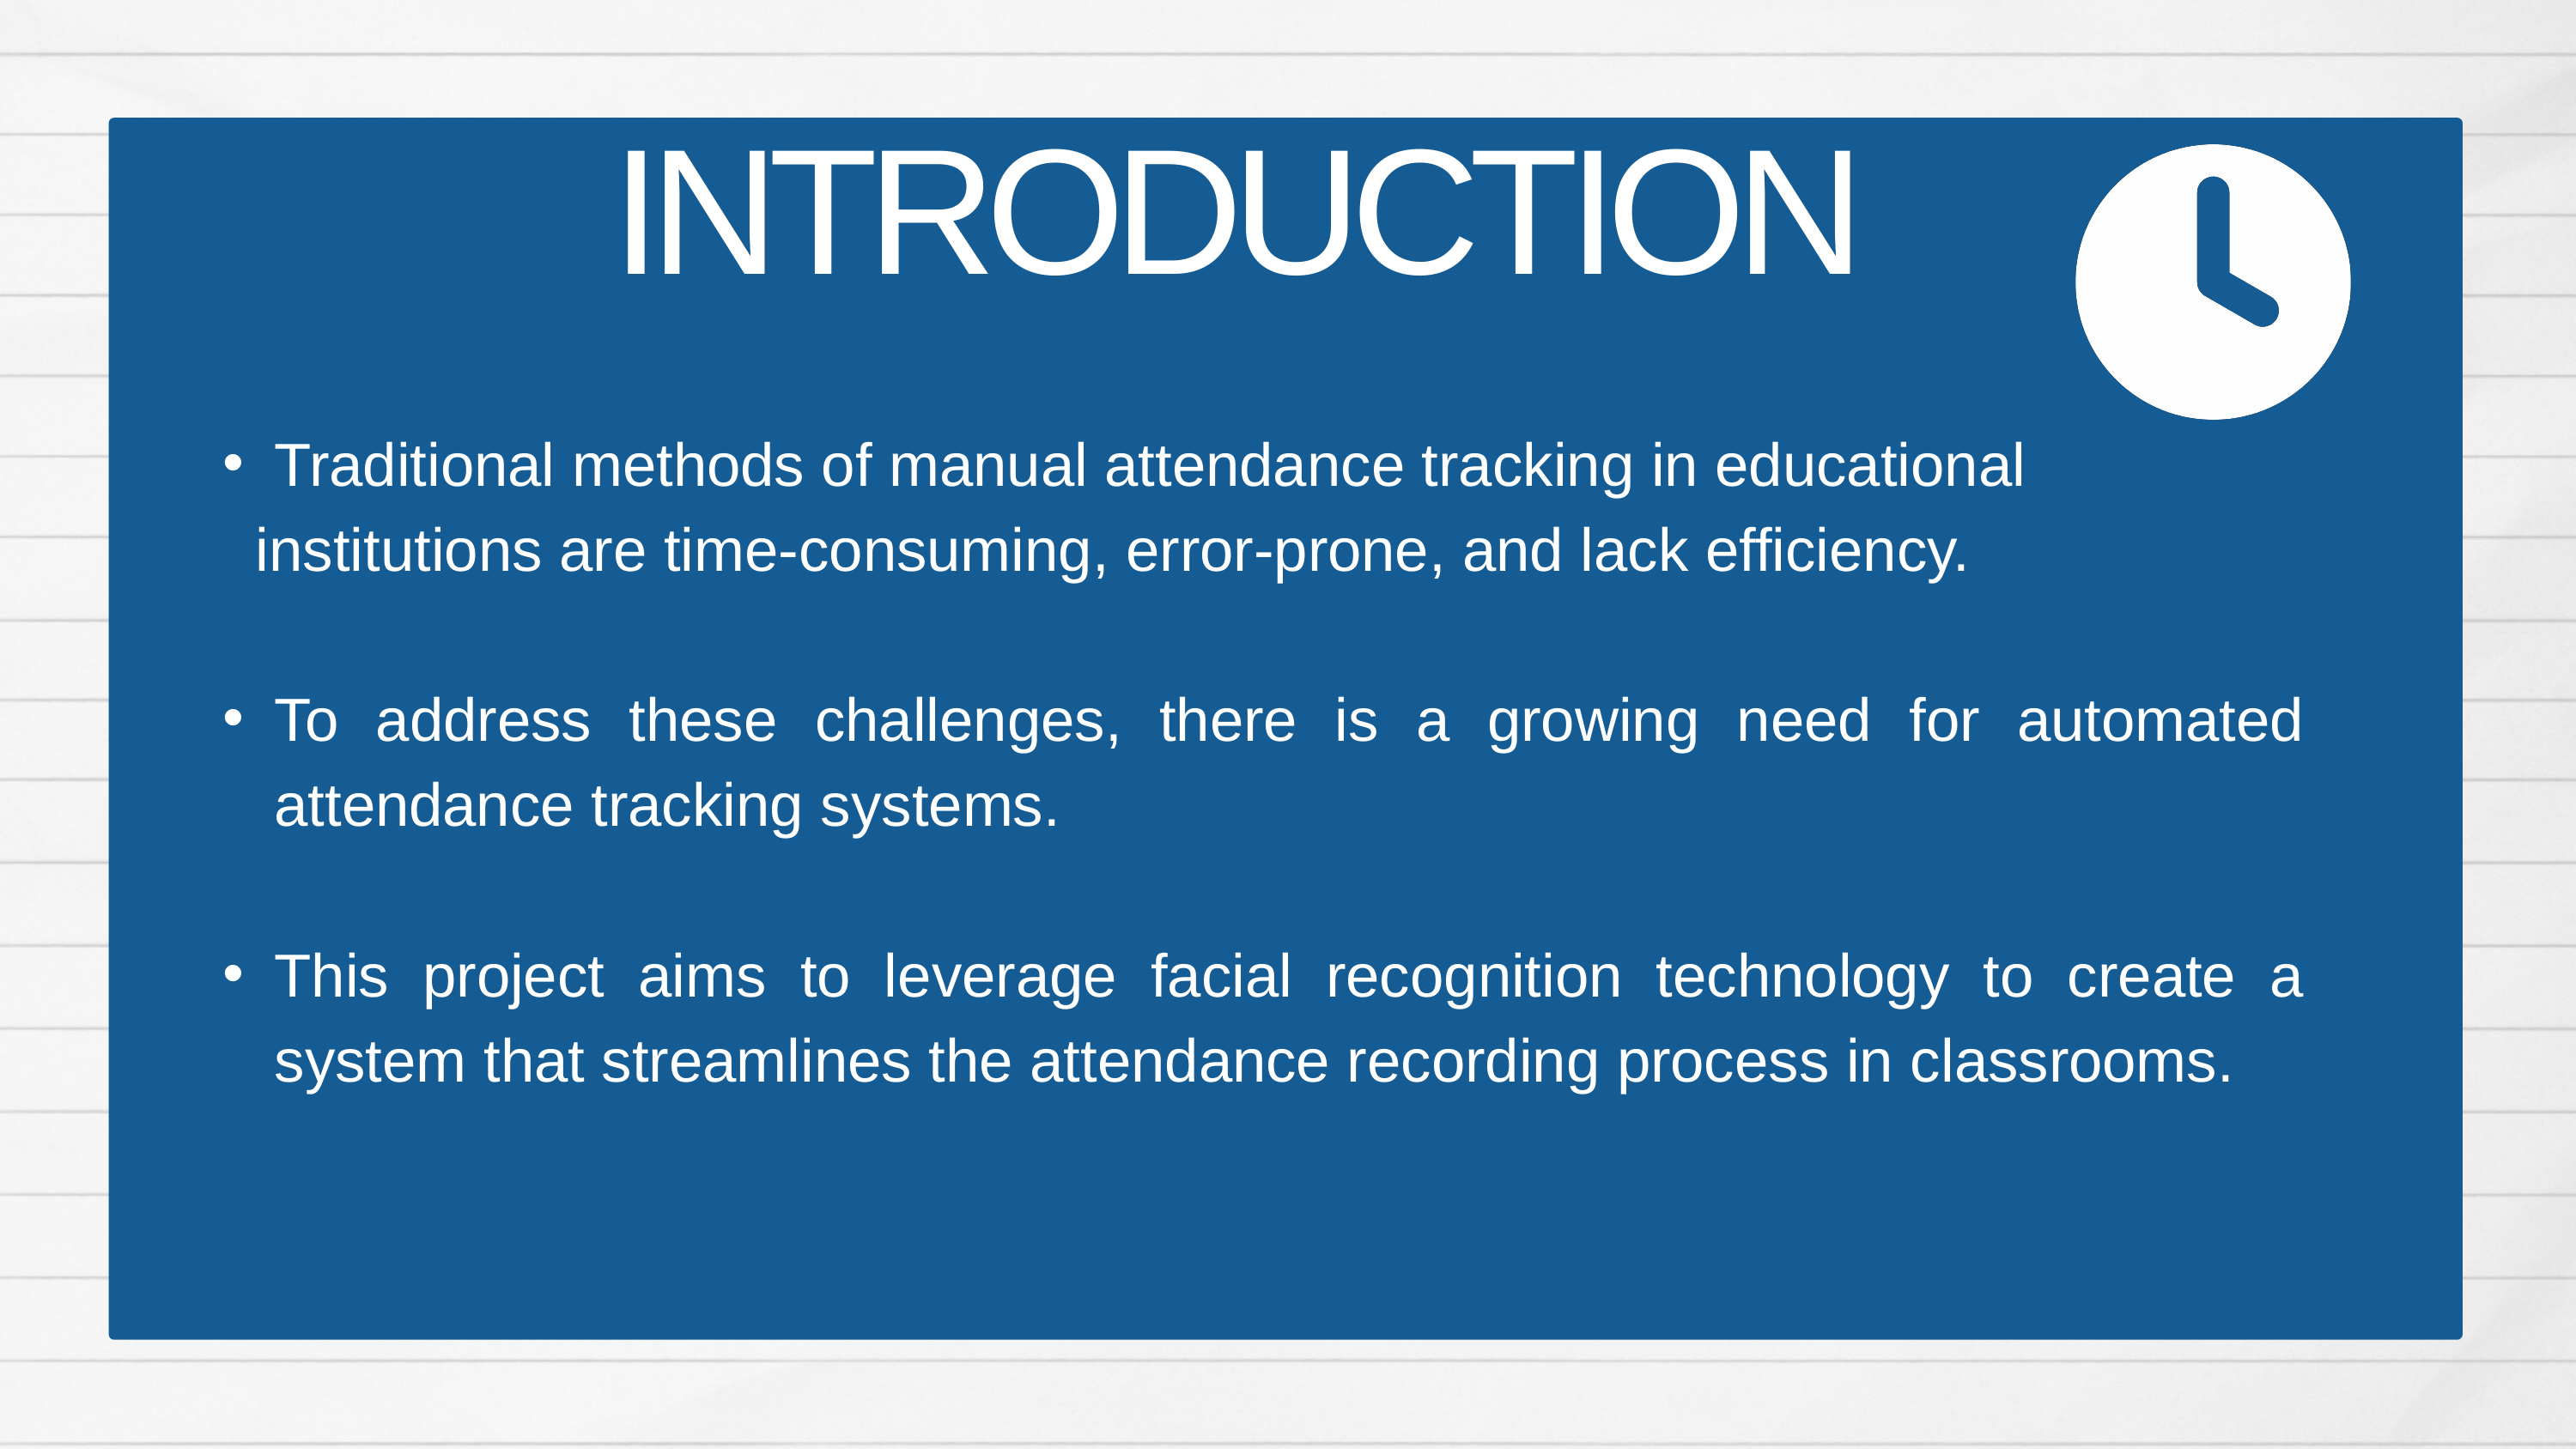

INTRODUCTION

Traditional methods of manual attendance tracking in educational
     institutions are time-consuming, error-prone, and lack efficiency.

To address these challenges, there is a growing need for automated attendance tracking systems.

This project aims to leverage facial recognition technology to create a system that streamlines the attendance recording process in classrooms.